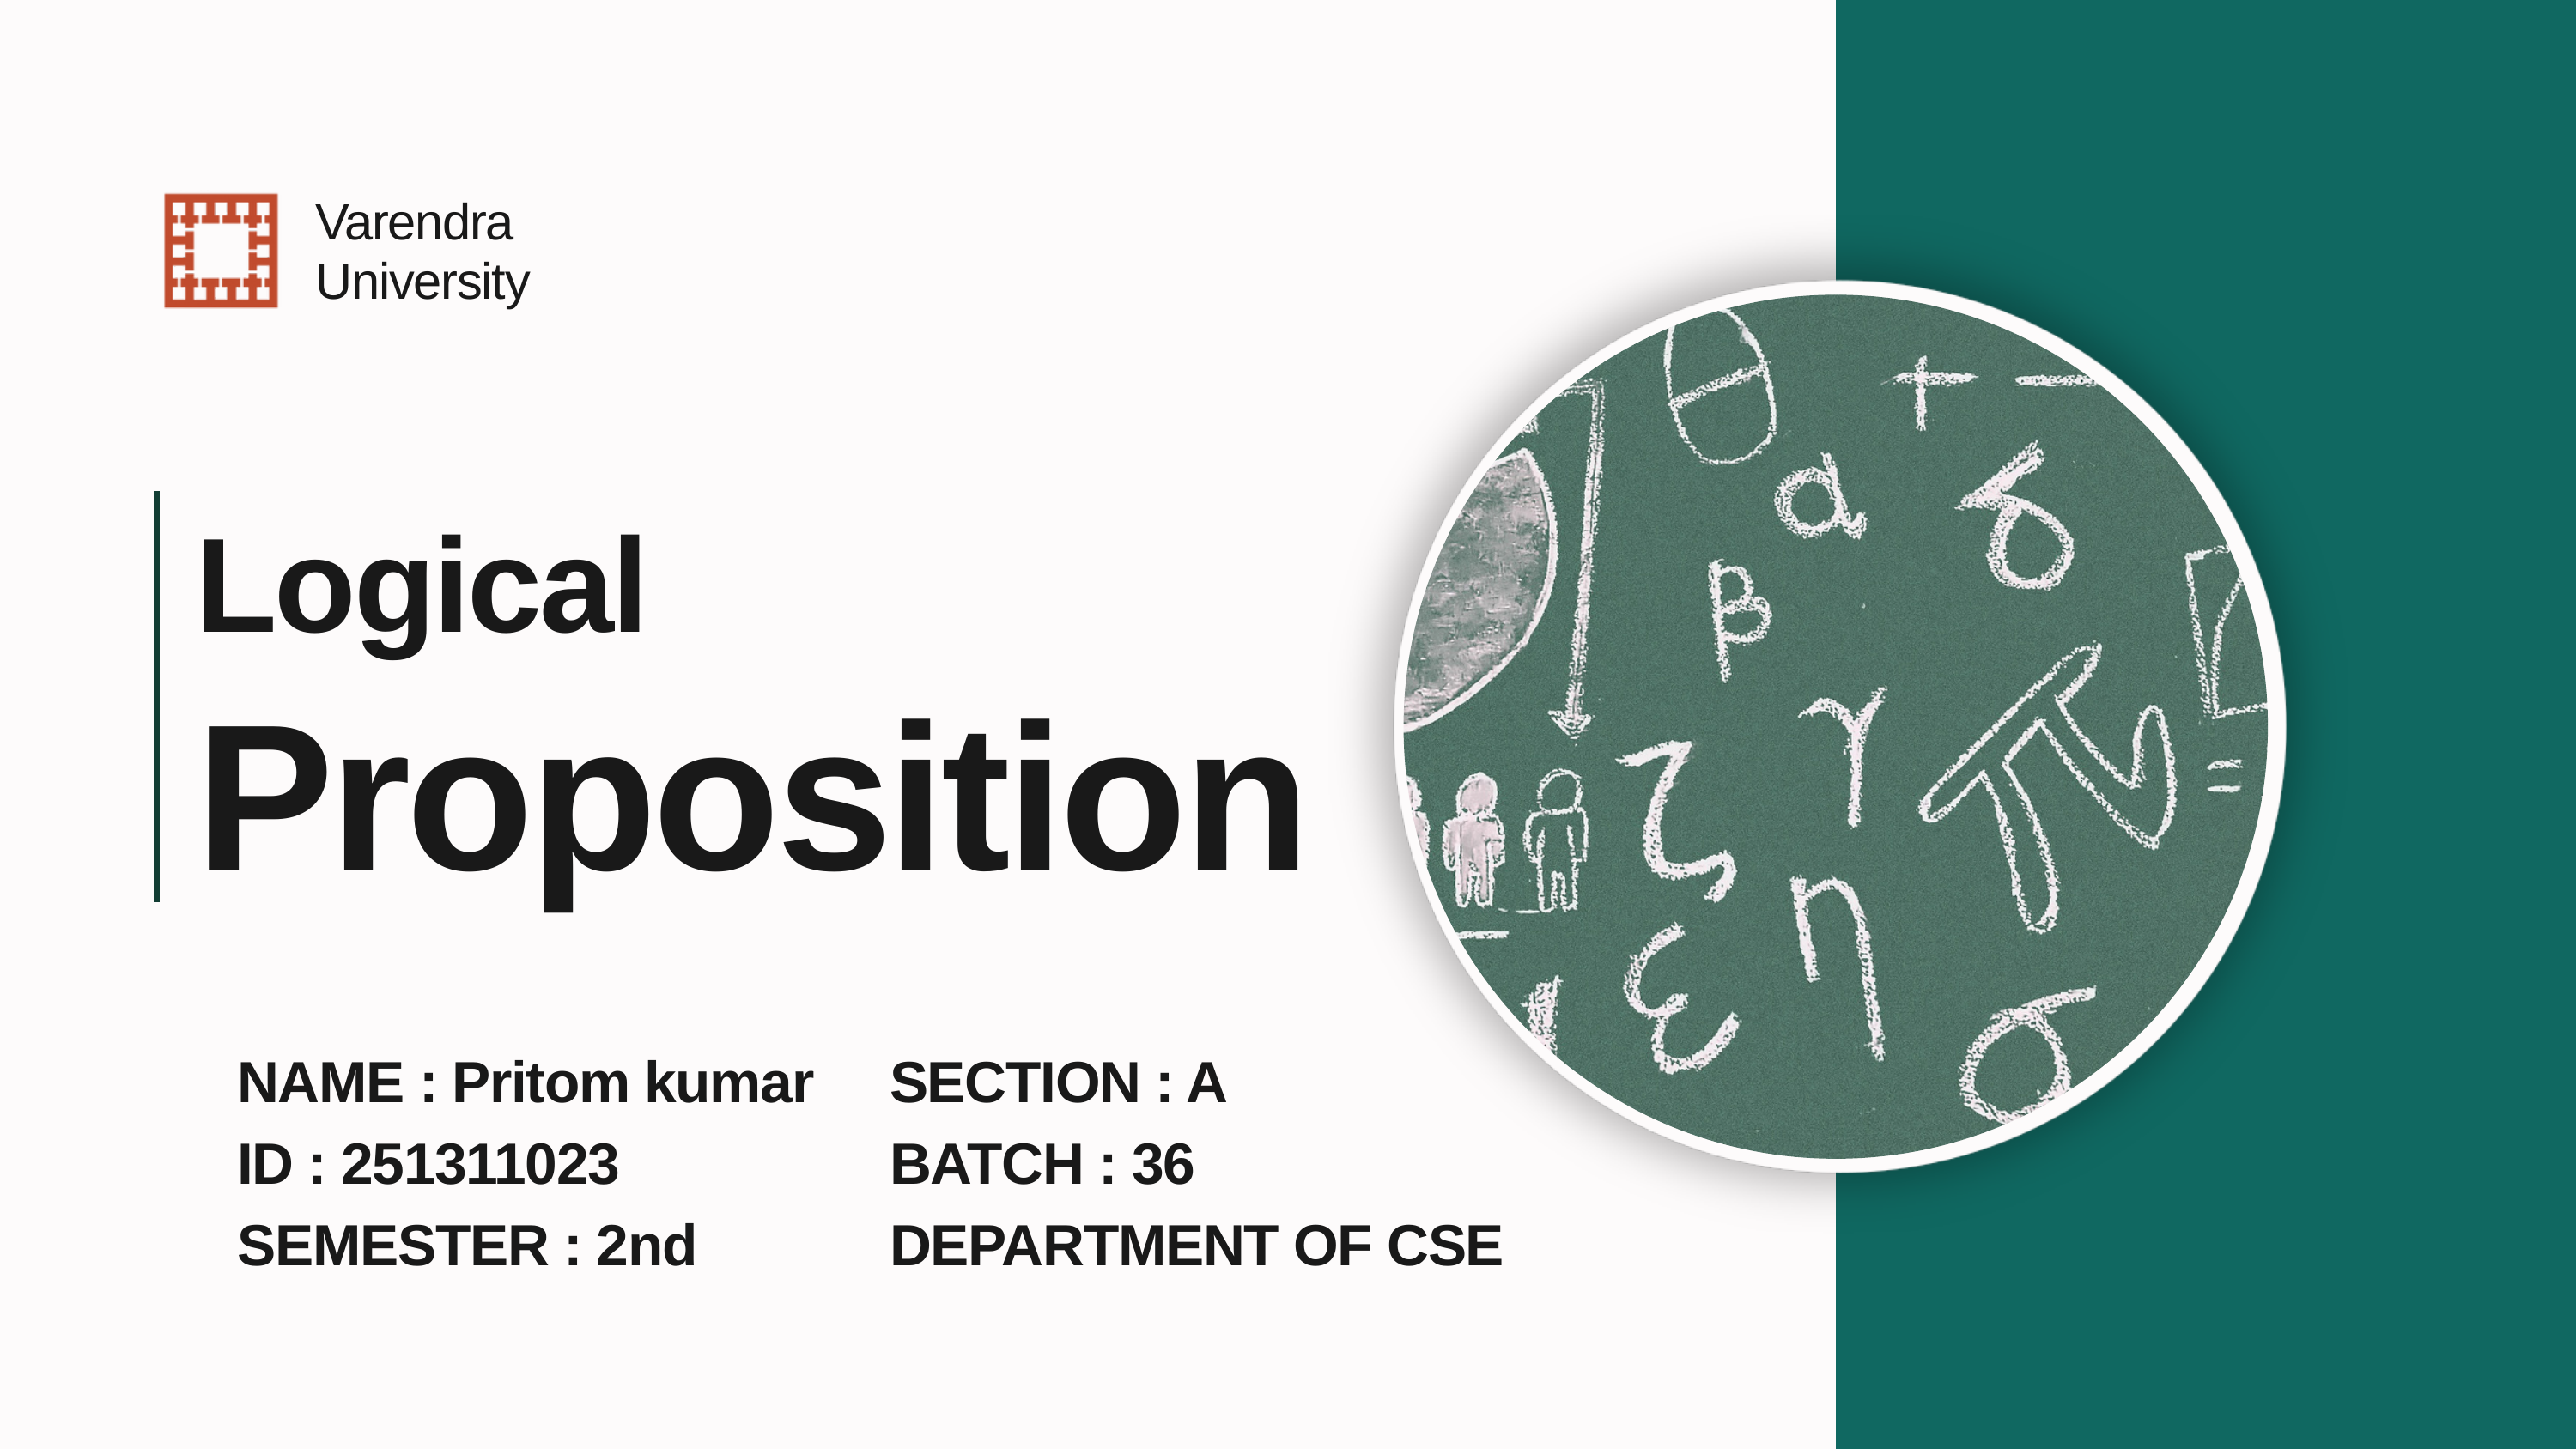

Varendra
University

Logical

Proposition
 NAME : Pritom kumar
 ID : 251311023
 SEMESTER : 2nd
 SECTION : A
 BATCH : 36
 DEPARTMENT OF CSE